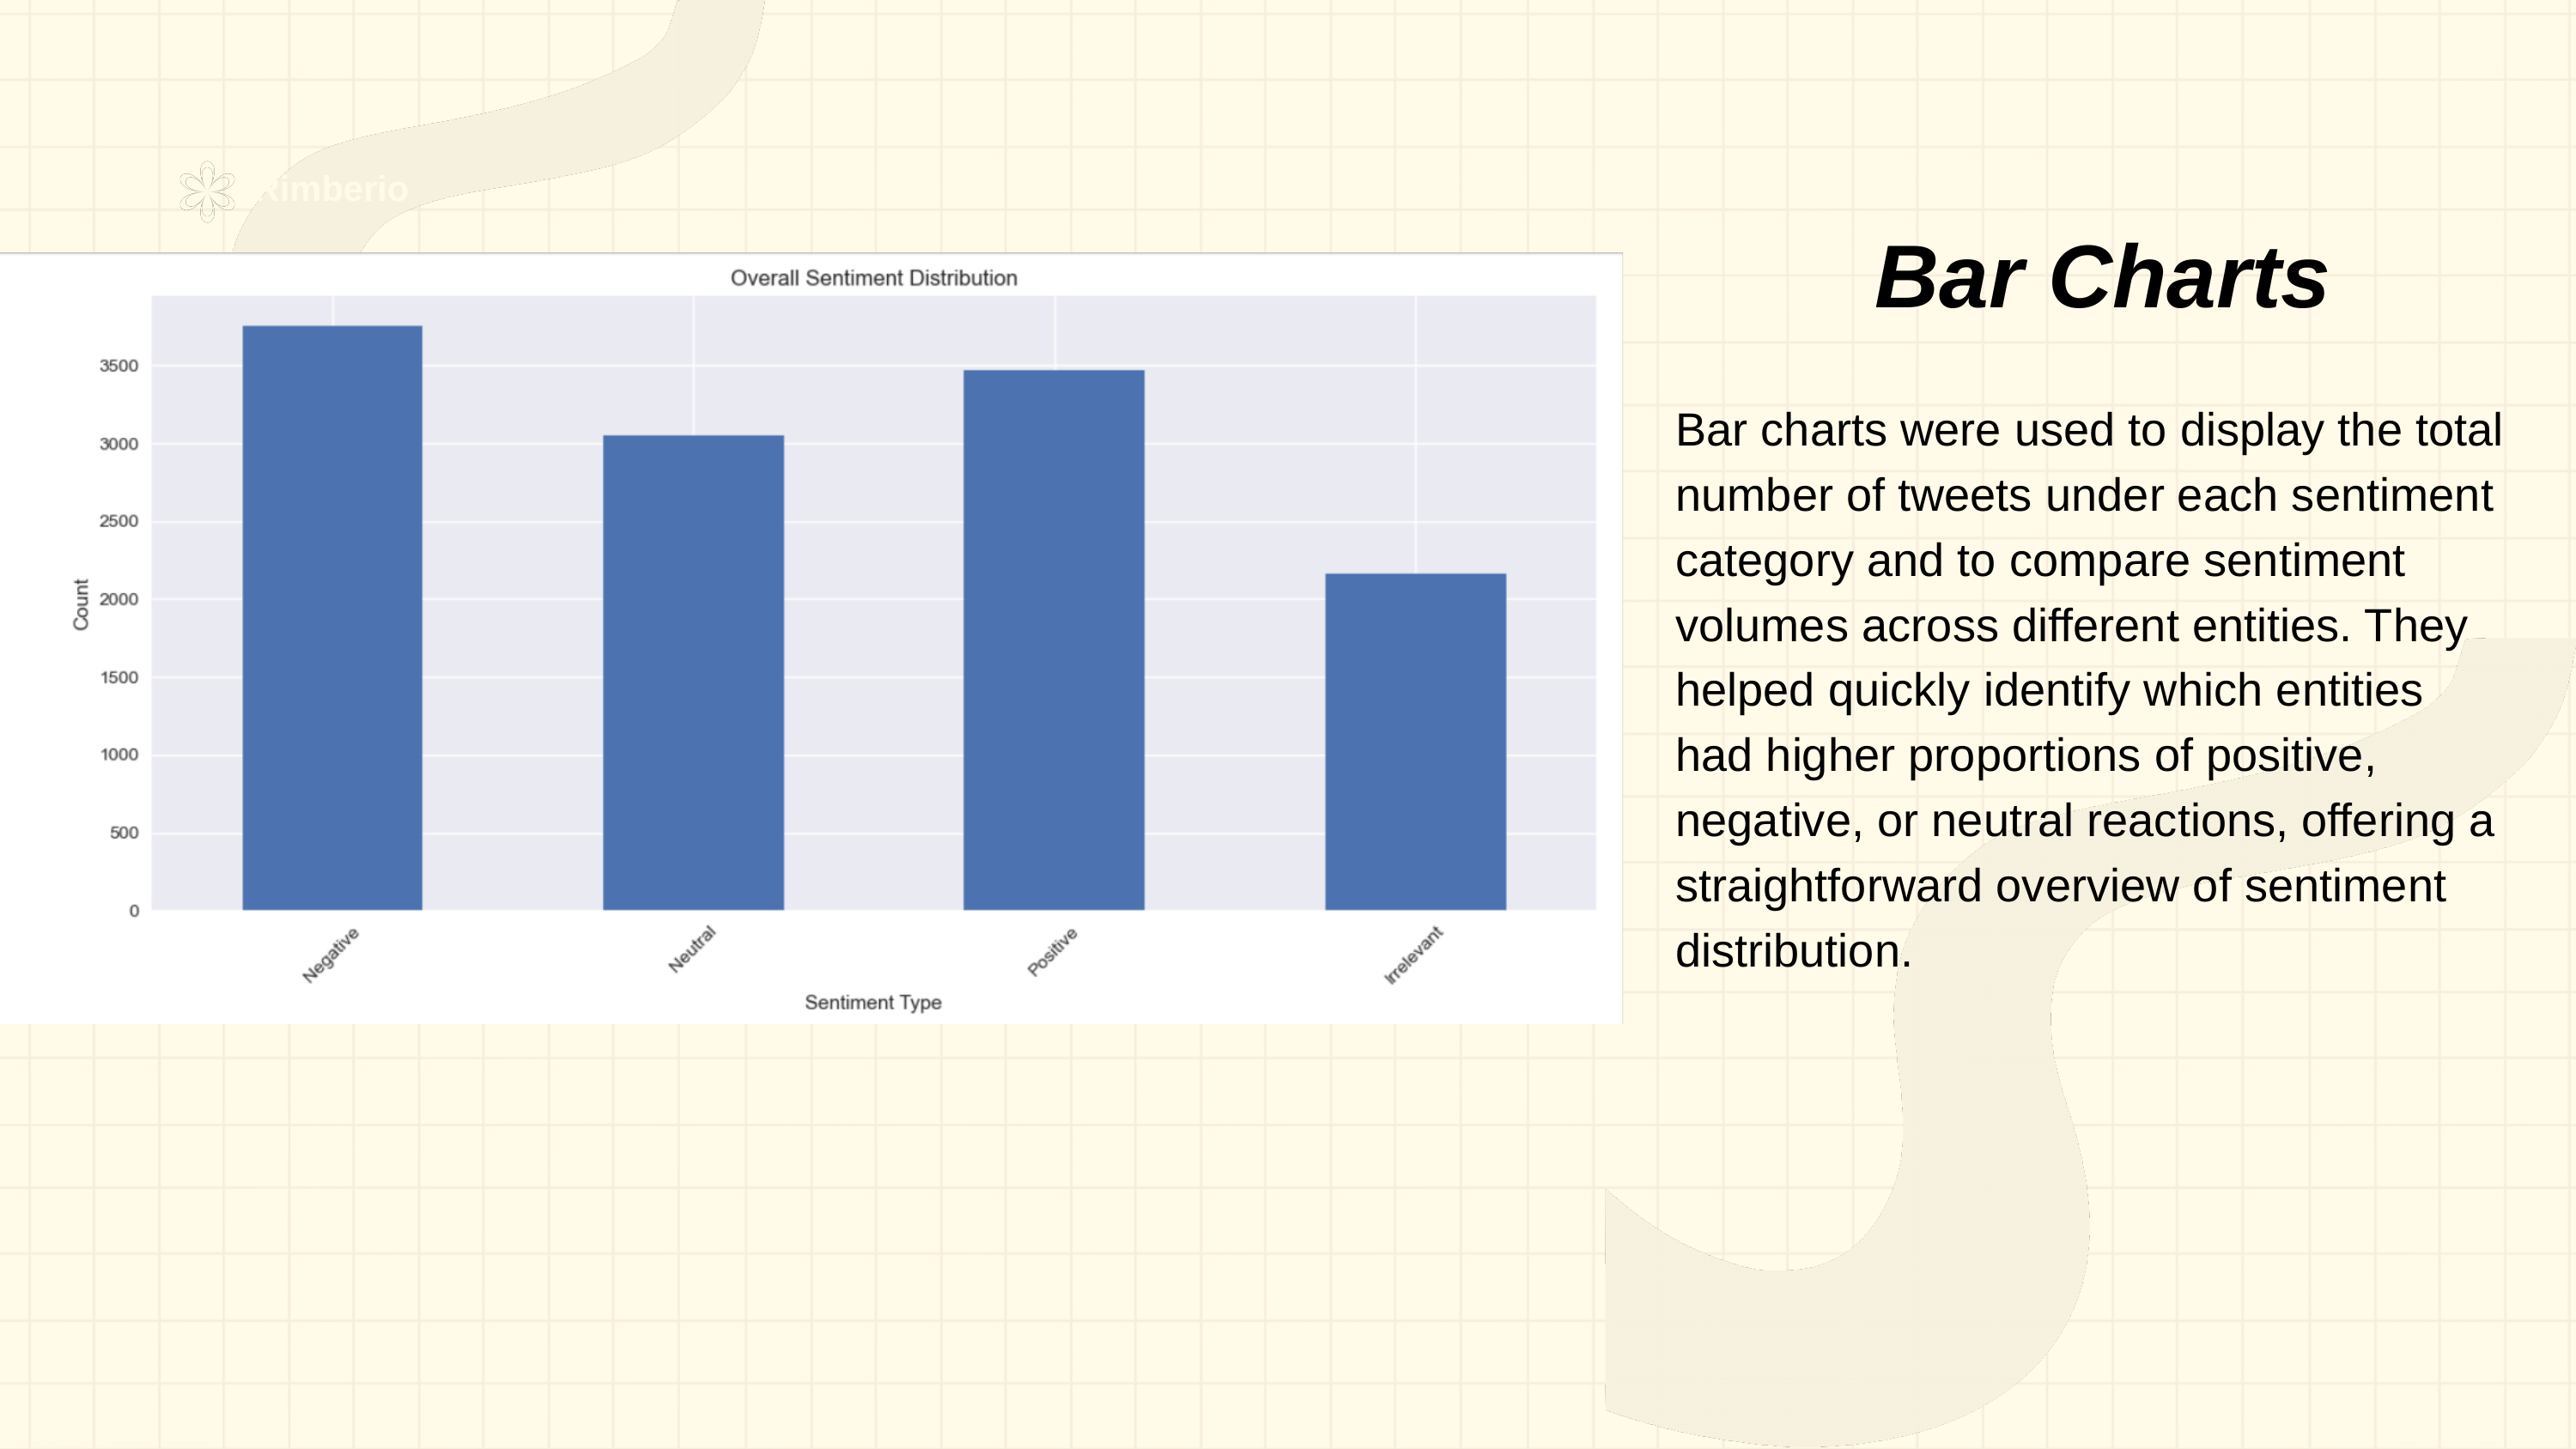

Rimberio
 Bar Charts

Bar charts were used to display the total number of tweets under each sentiment category and to compare sentiment volumes across different entities. They helped quickly identify which entities had higher proportions of positive, negative, or neutral reactions, offering a straightforward overview of sentiment distribution.